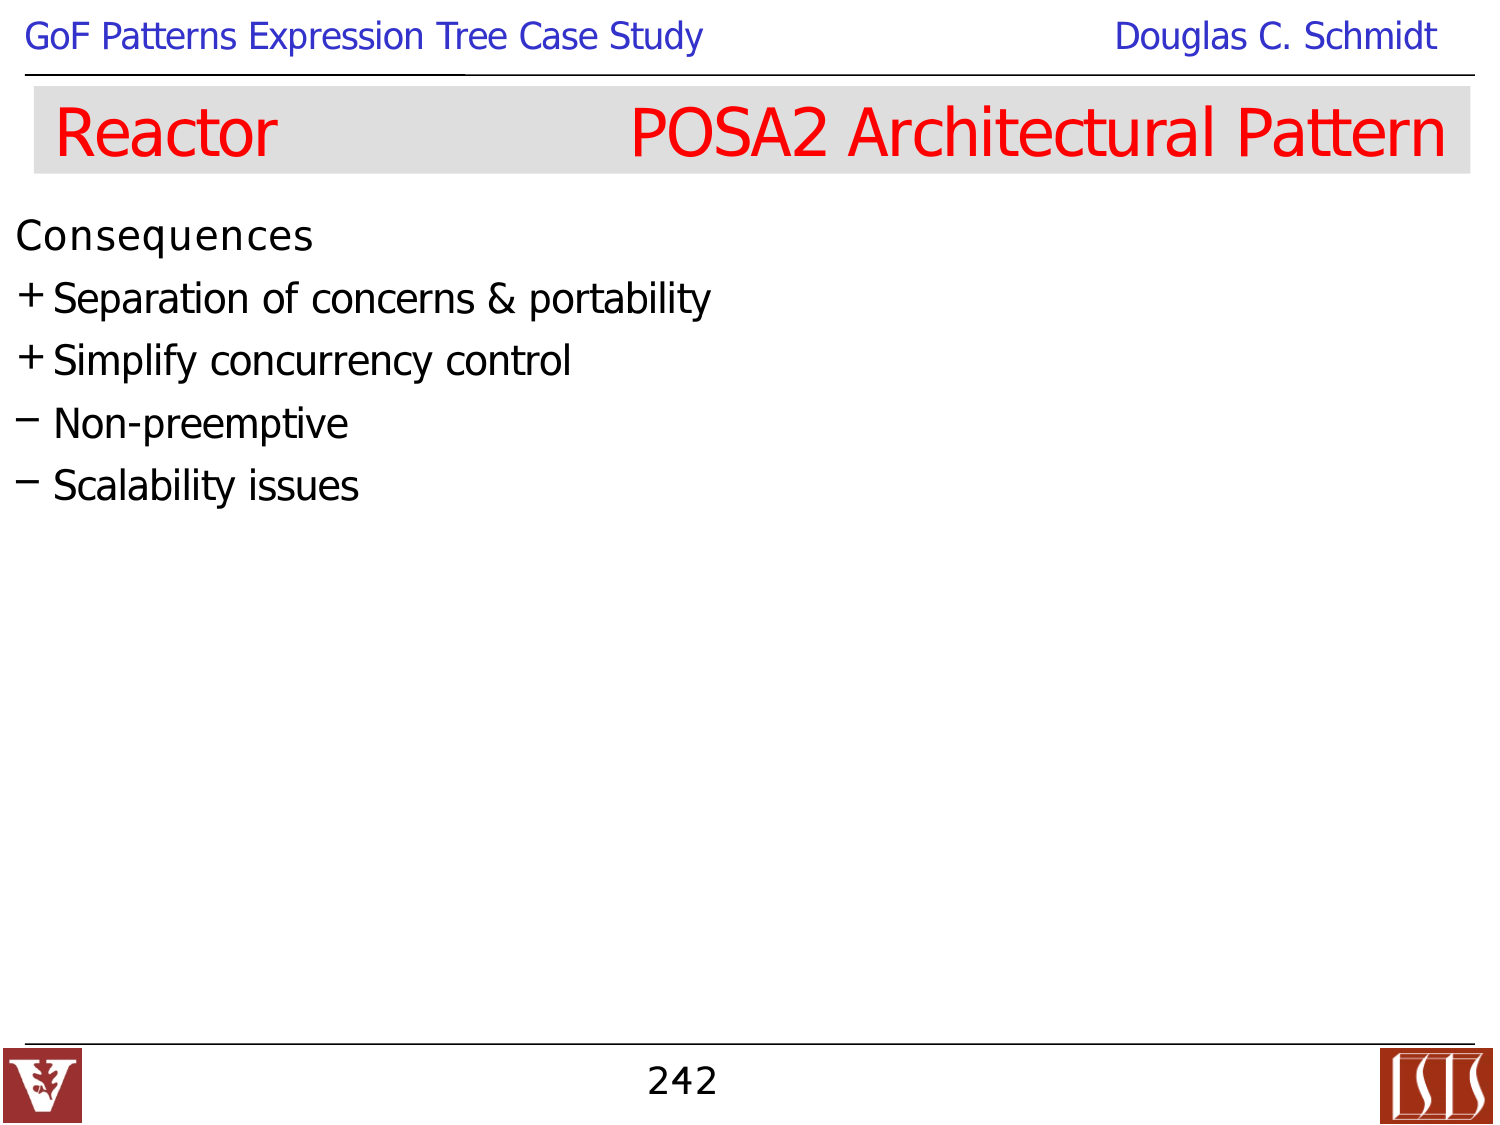

# Reactor                 POSA2 Architectural Pattern
Consequences
Separation of concerns & portability
Simplify concurrency control
Non-preemptive
Scalability issues